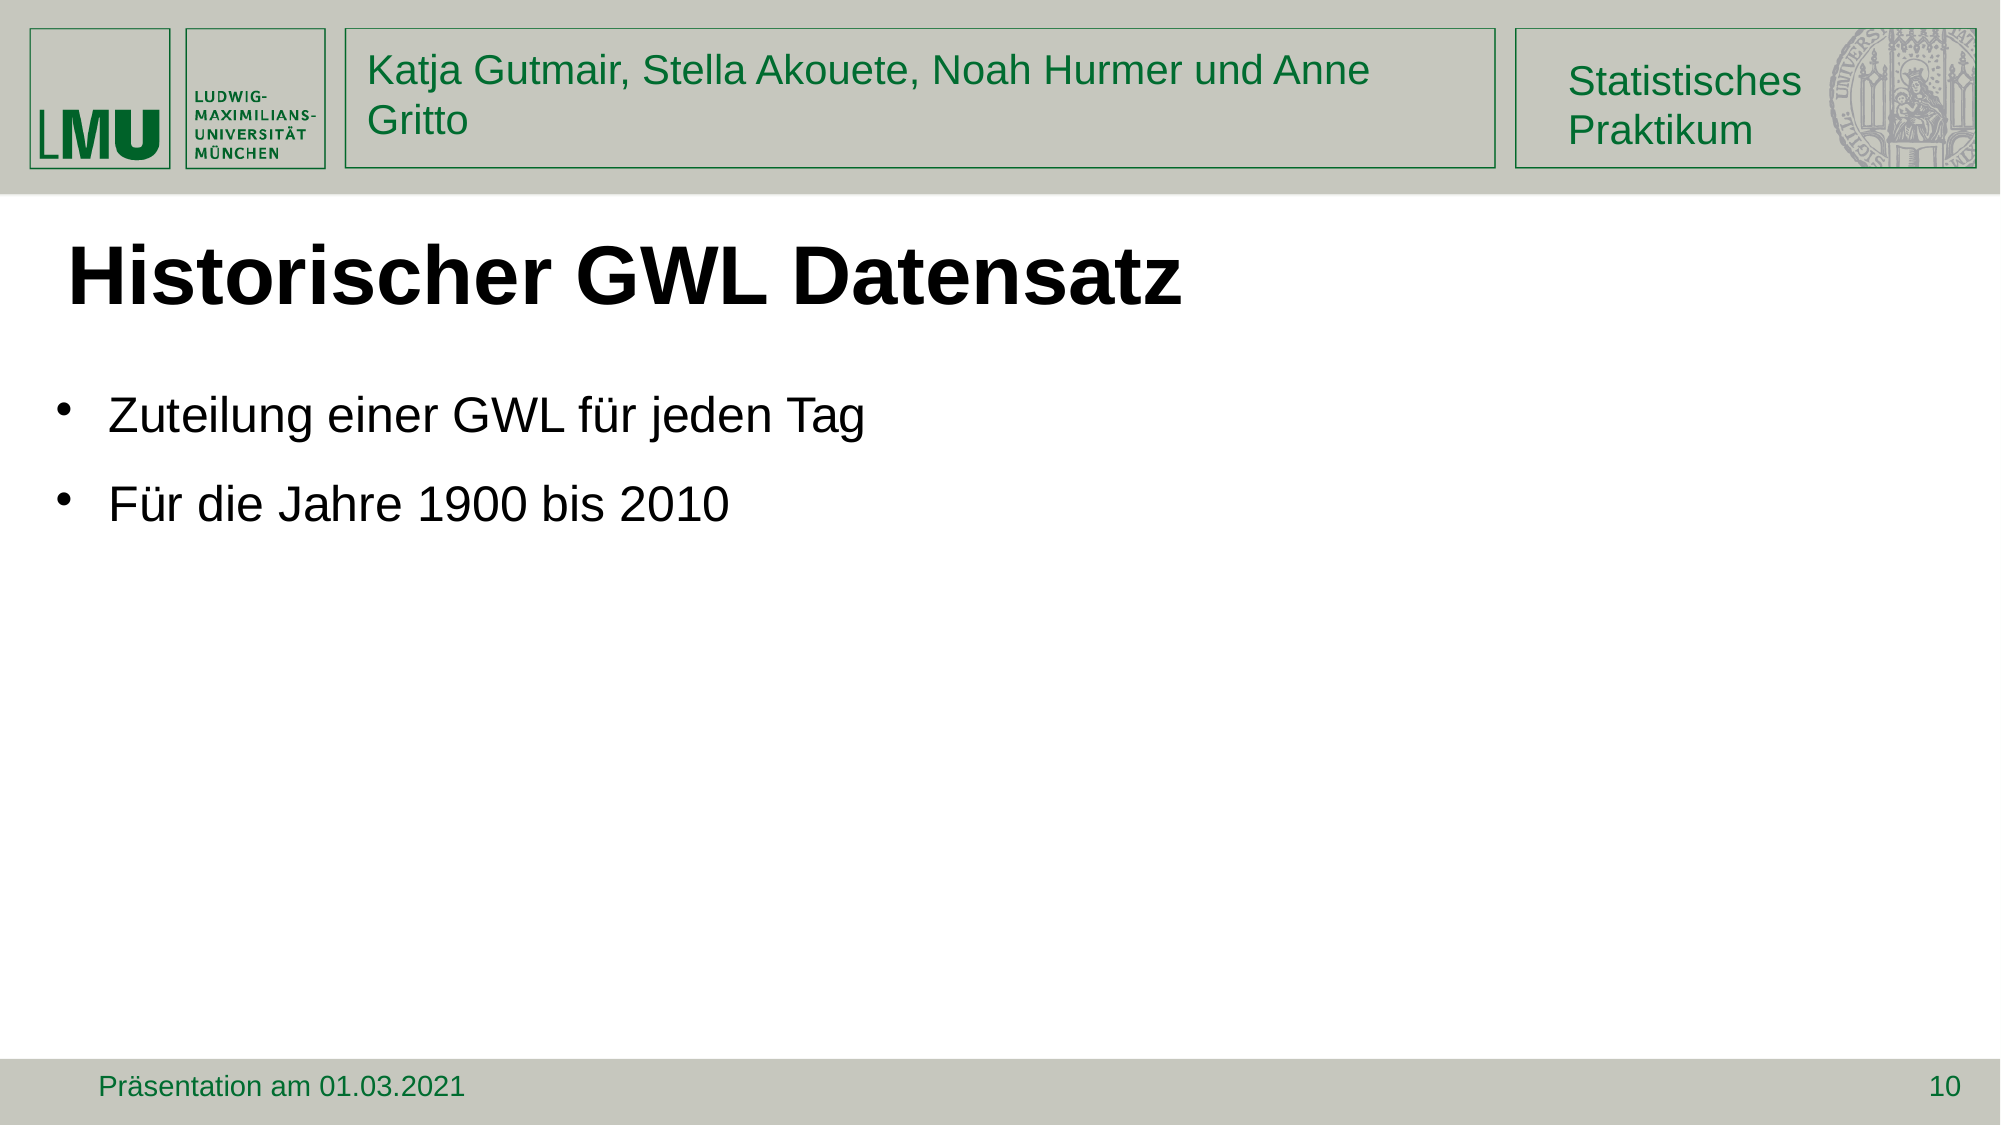

Statistisches
Praktikum
Katja Gutmair, Stella Akouete, Noah Hurmer und Anne Gritto

Historischer GWL Datensatz

Zuteilung einer GWL für jeden Tag
Für die Jahre 1900 bis 2010

Präsentation am 01.03.2021
10